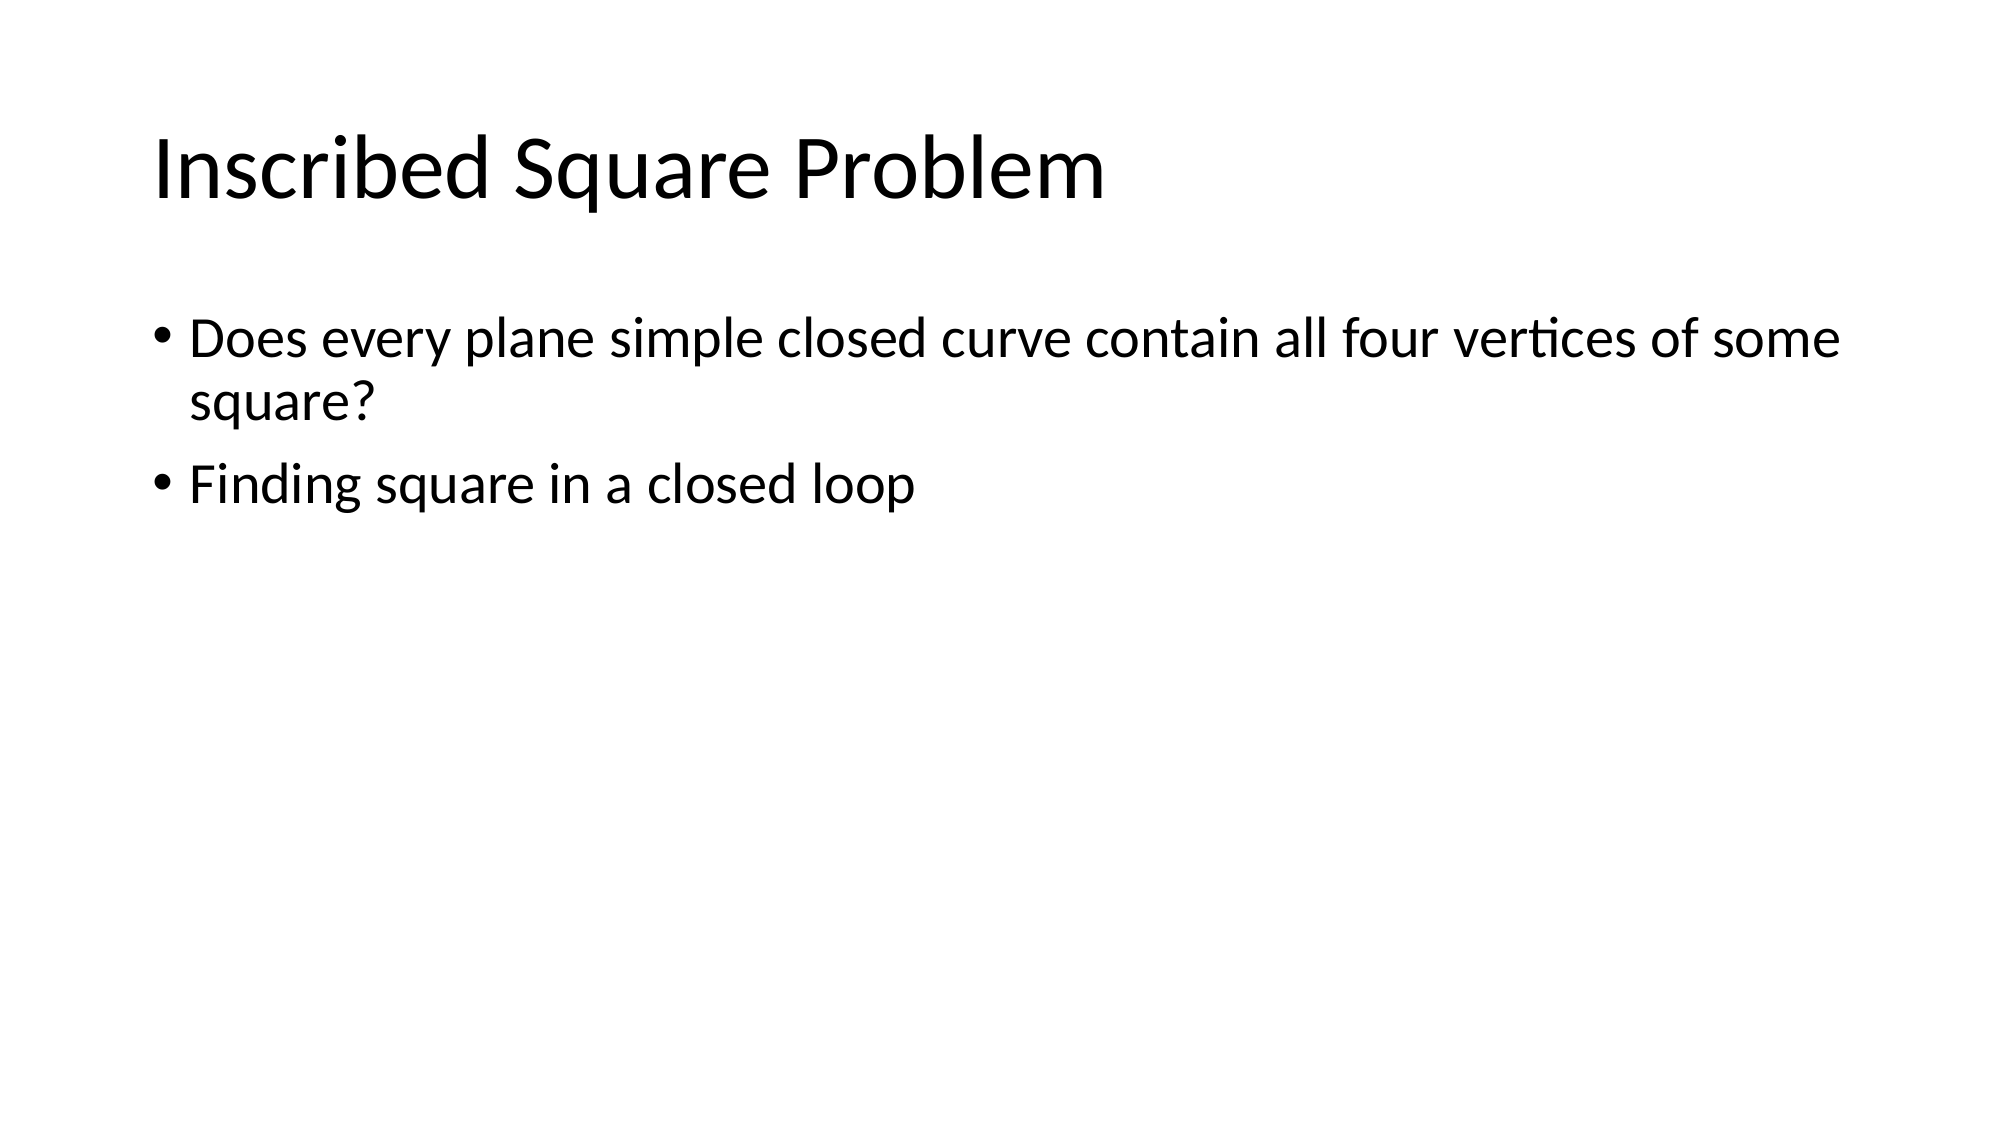

# Inscribed Square Problem
Does every plane simple closed curve contain all four vertices of some square?
Finding square in a closed loop